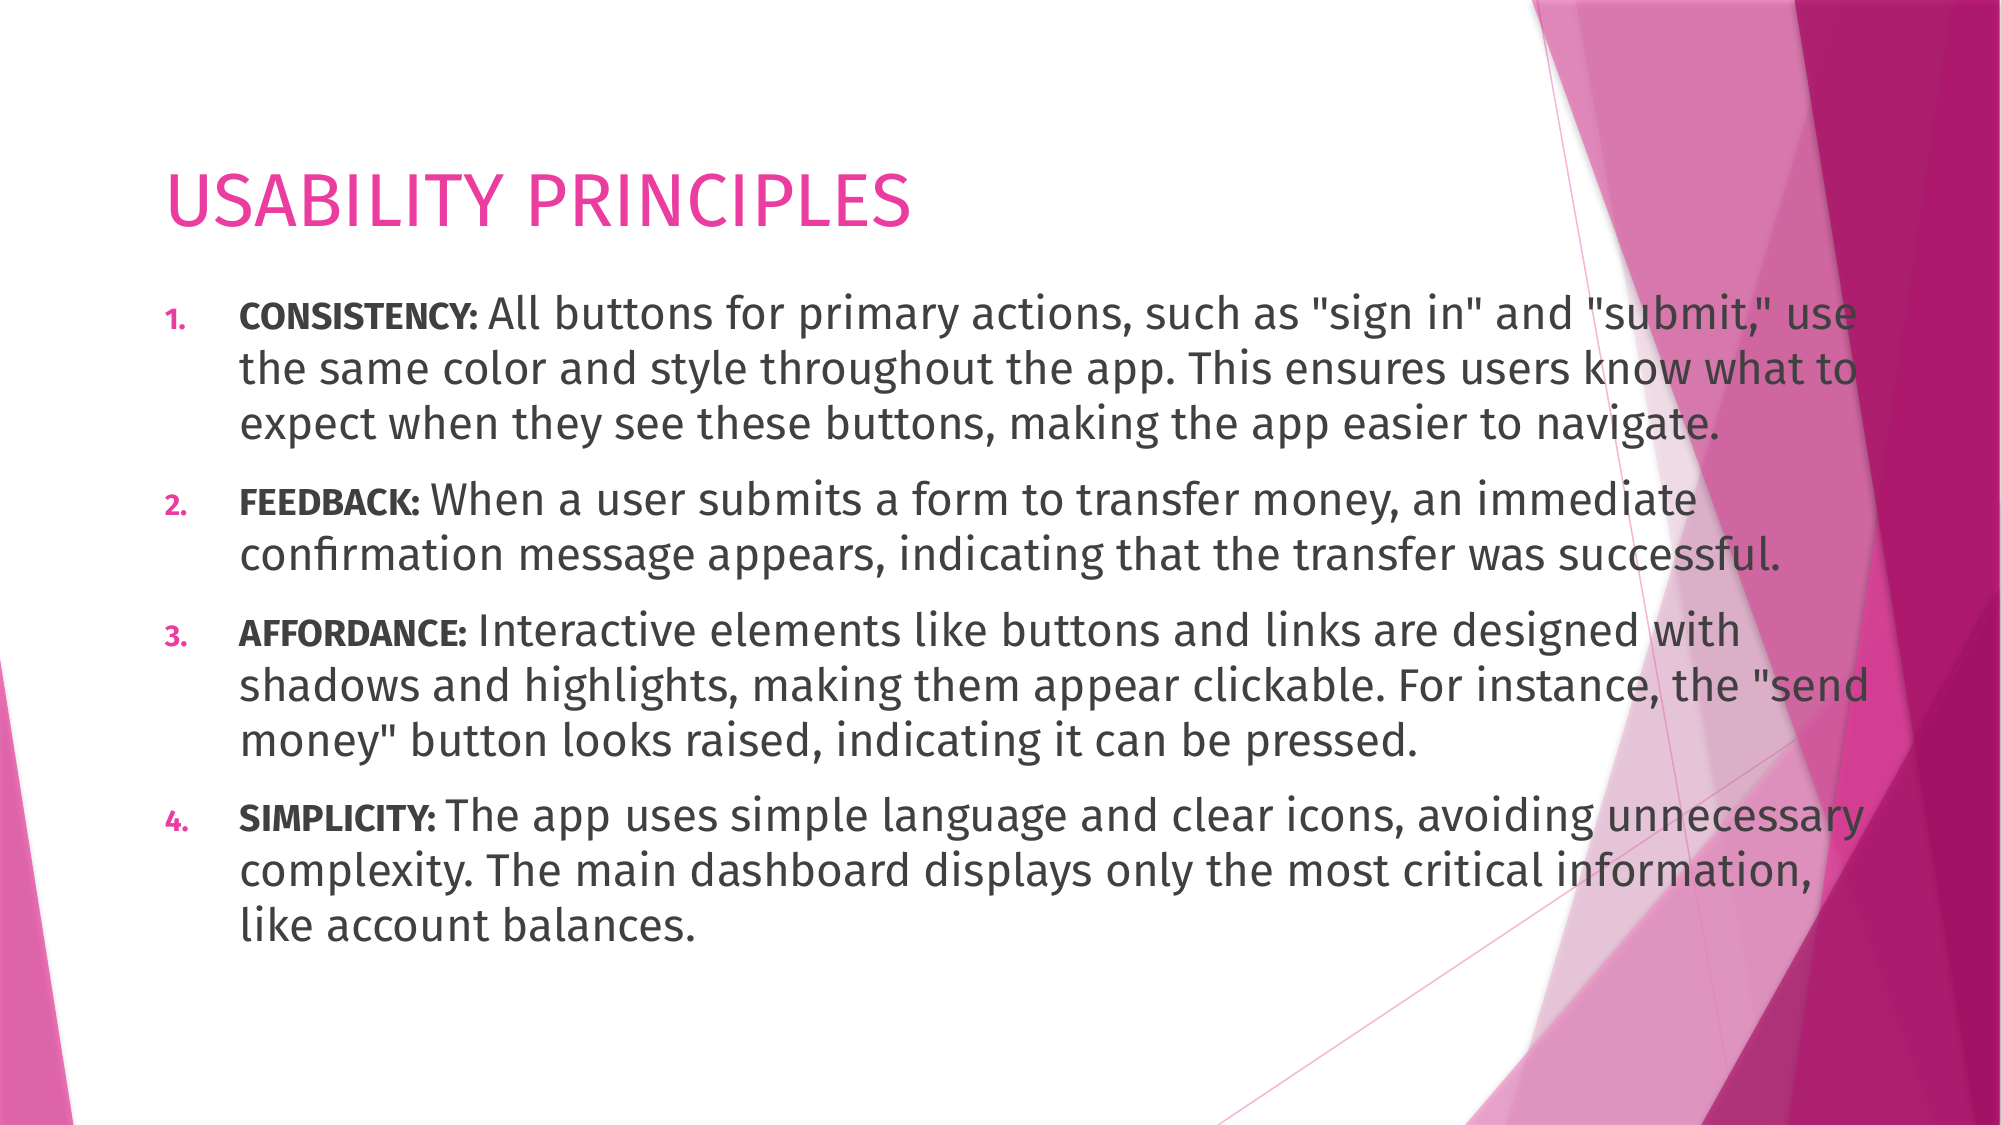

# USABILITY PRINCIPLES
CONSISTENCY: All buttons for primary actions, such as "sign in" and "submit," use the same color and style throughout the app. This ensures users know what to expect when they see these buttons, making the app easier to navigate.
FEEDBACK: When a user submits a form to transfer money, an immediate confirmation message appears, indicating that the transfer was successful.
AFFORDANCE: Interactive elements like buttons and links are designed with shadows and highlights, making them appear clickable. For instance, the "send money" button looks raised, indicating it can be pressed.
SIMPLICITY: The app uses simple language and clear icons, avoiding unnecessary complexity. The main dashboard displays only the most critical information, like account balances.